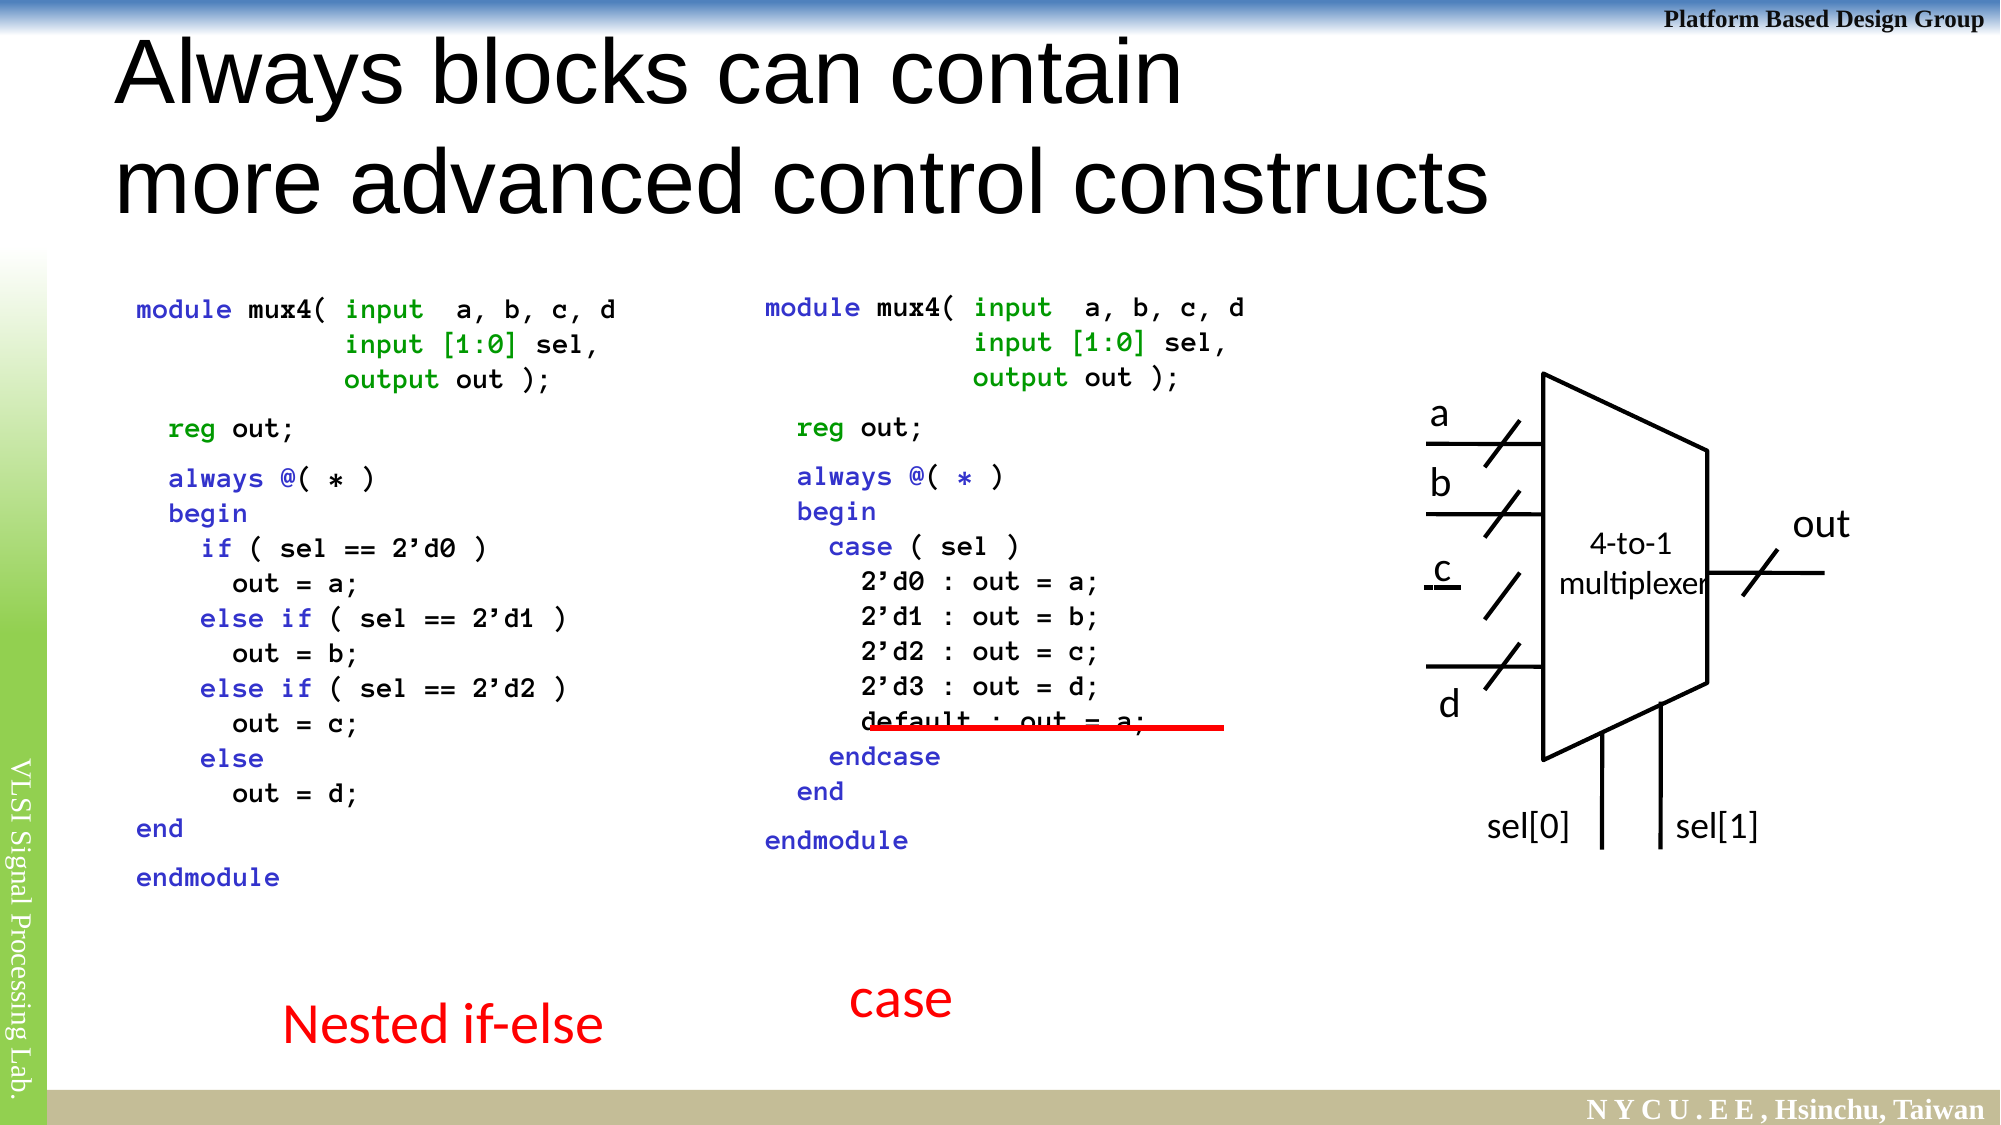

# Always blocks can contain more advanced control constructs
module mux4( input  a, b, c, d
             input [1:0] sel,
             output out );
  reg out;
  always @( * )
  begin
    case ( sel )
      2’d0 : out = a;
      2’d1 : out = b;
      2’d2 : out = c;
      2’d3 : out = d;
      default : out = a;
    endcase
  end
endmodule
module mux4( input  a, b, c, d
             input [1:0] sel,
             output out );
  reg out;
  always @( * )
  begin
    if ( sel == 2’d0 )
      out = a;
    else if ( sel == 2’d1 )
      out = b;
    else if ( sel == 2’d2 )
      out = c;
    else
      out = d;
end
endmodule

a

b

out

4-to-1
multiplexer
 c 	 d

sel[0]
sel[1]
case
Nested if-else